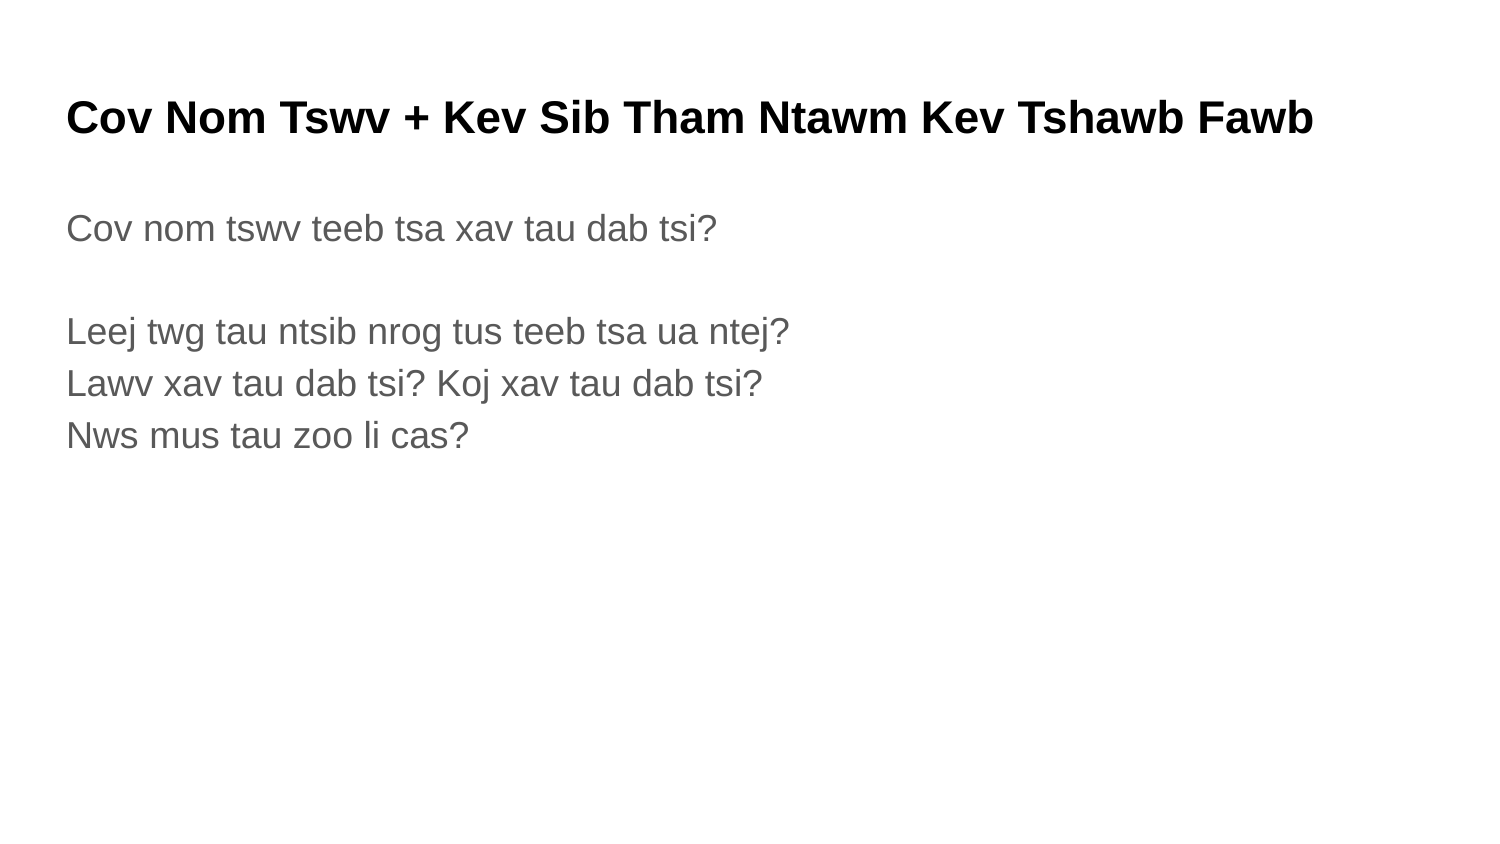

#
Cov Nom Tswv + Kev Sib Tham Ntawm Kev Tshawb Fawb

Cov nom tswv teeb tsa xav tau dab tsi?

Leej twg tau ntsib nrog tus teeb tsa ua ntej?
Lawv xav tau dab tsi? Koj xav tau dab tsi?
Nws mus tau zoo li cas?